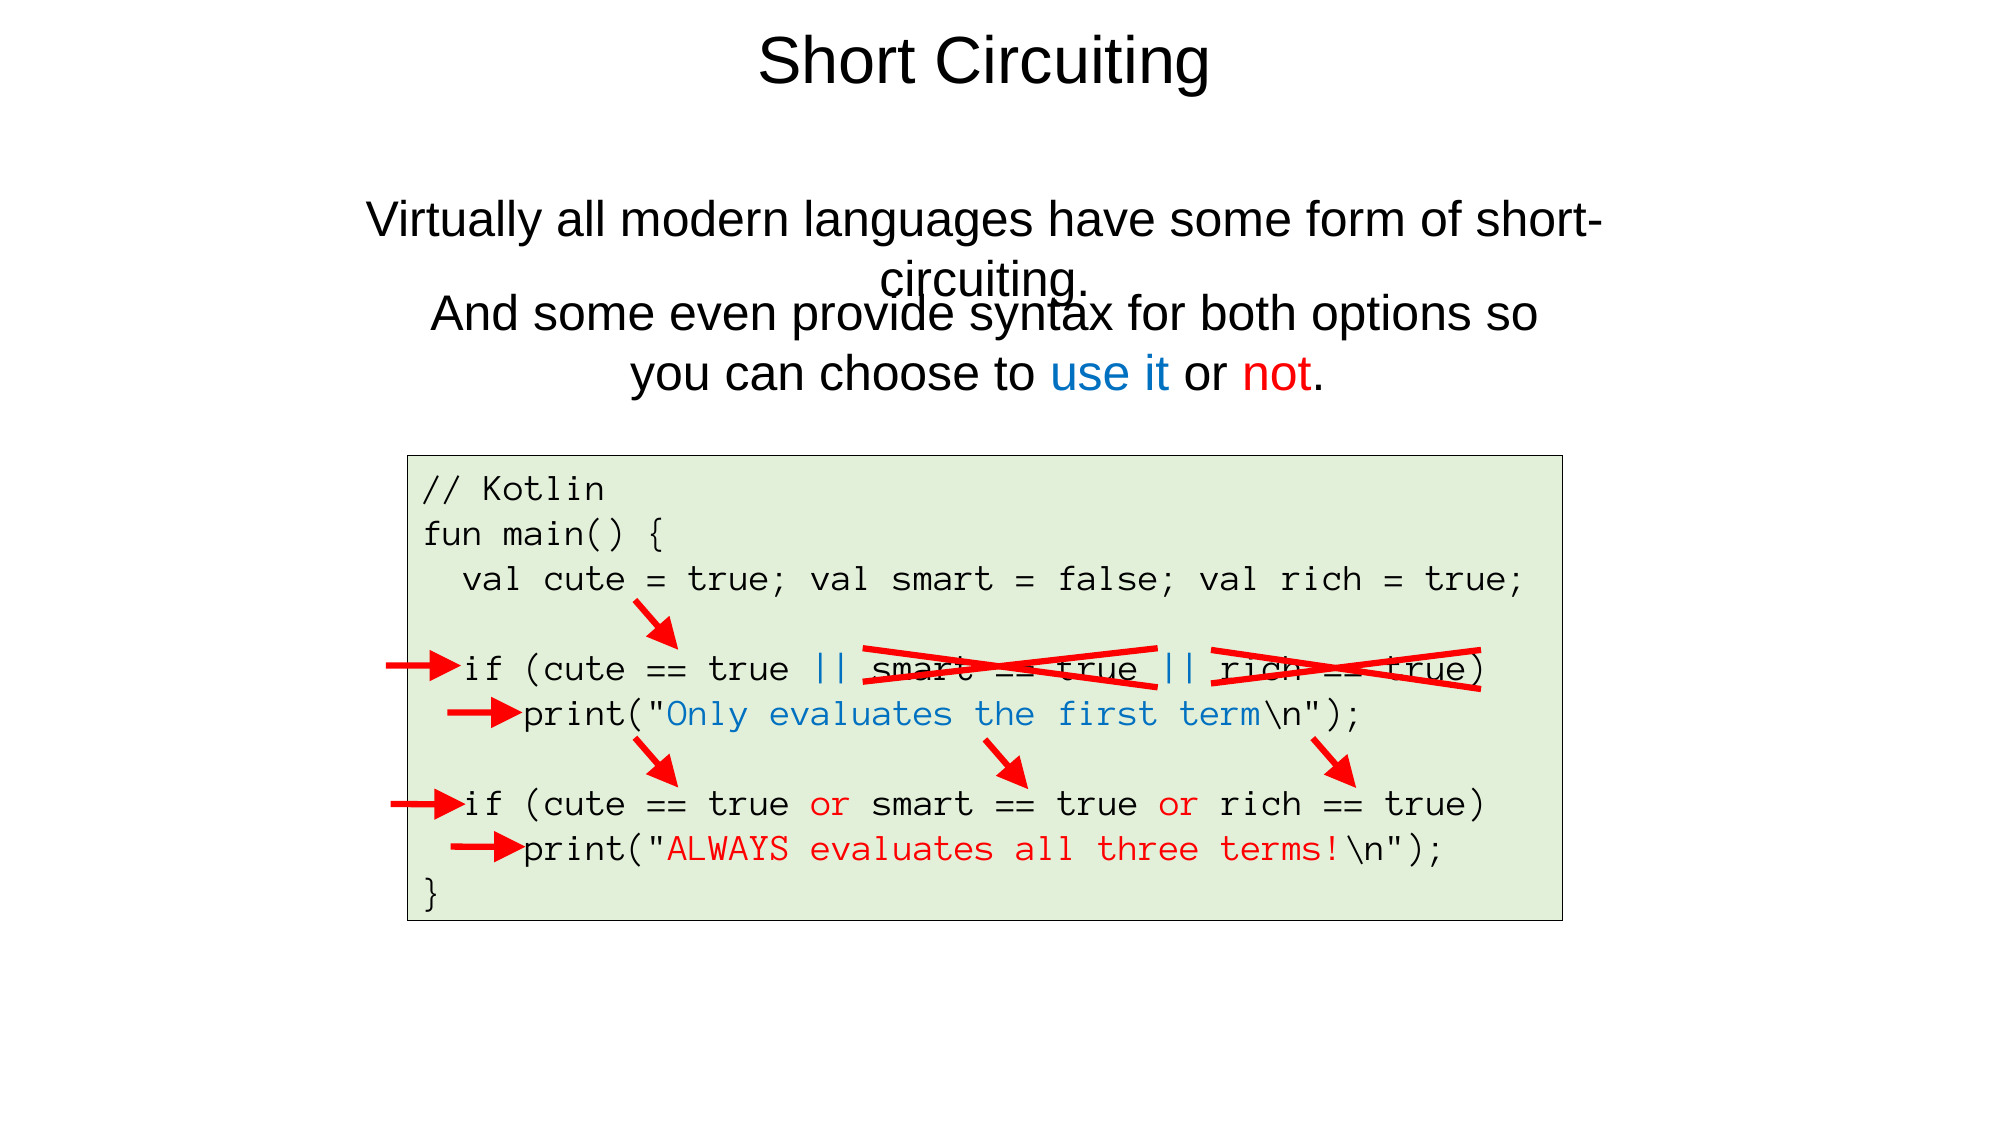

Short Circuiting
Virtually all modern languages have some form of short-circuiting.
And some even provide syntax for both options so you can choose to use it or not.
// Kotlin
fun main() {
  val cute = true; val smart = false; val rich = true;

  if (cute == true || smart == true || rich == true)
     print("Only evaluates the first term\n");

  if (cute == true or smart == true or rich == true)
     print("ALWAYS evaluates all three terms!\n");
}